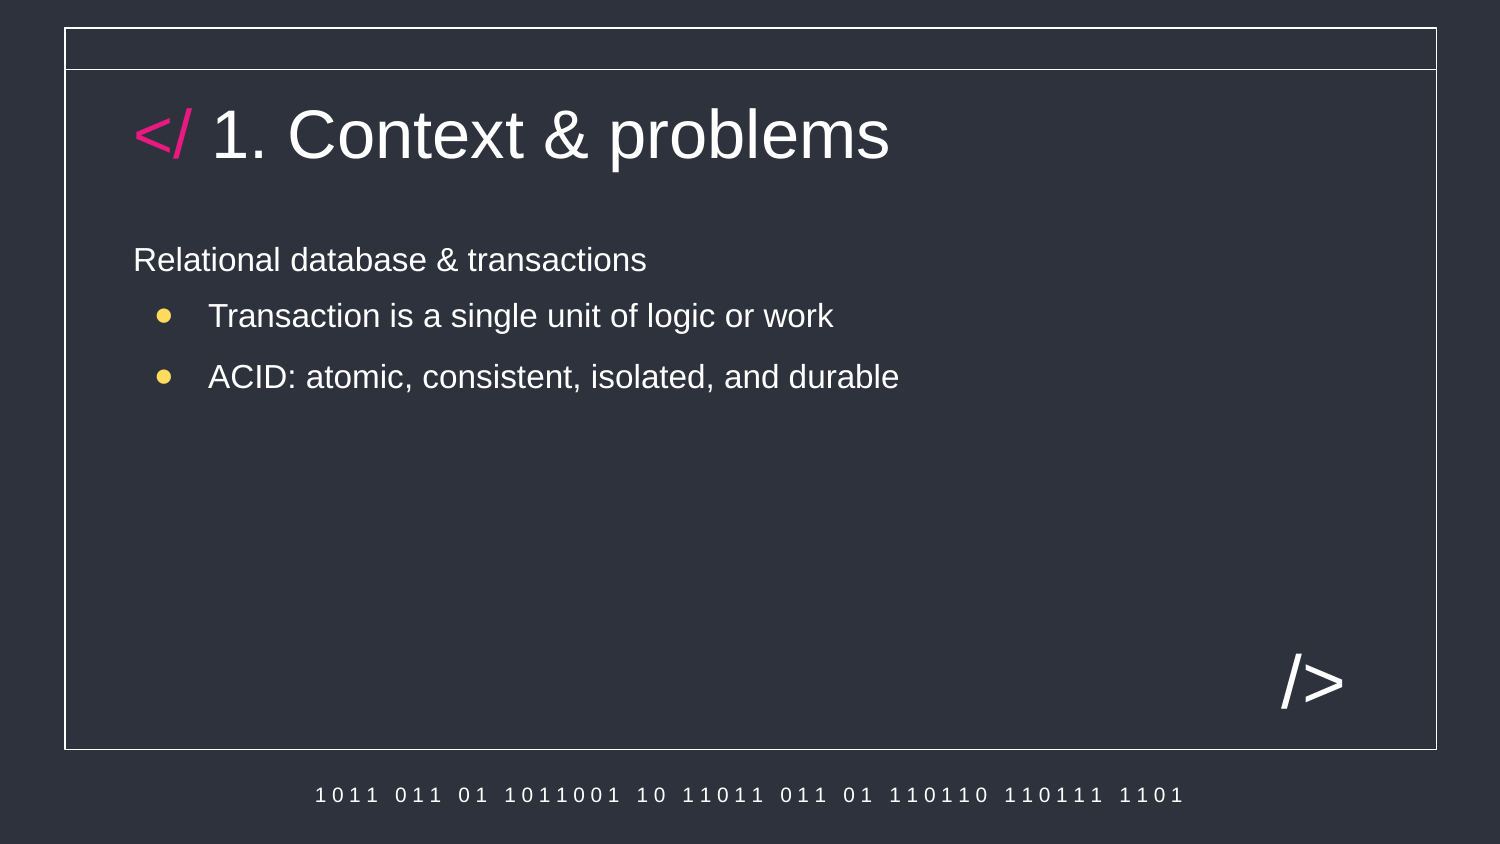

# </ 1. Context & problems
Relational database & transactions
Transaction is a single unit of logic or work
ACID: atomic, consistent, isolated, and durable
/>